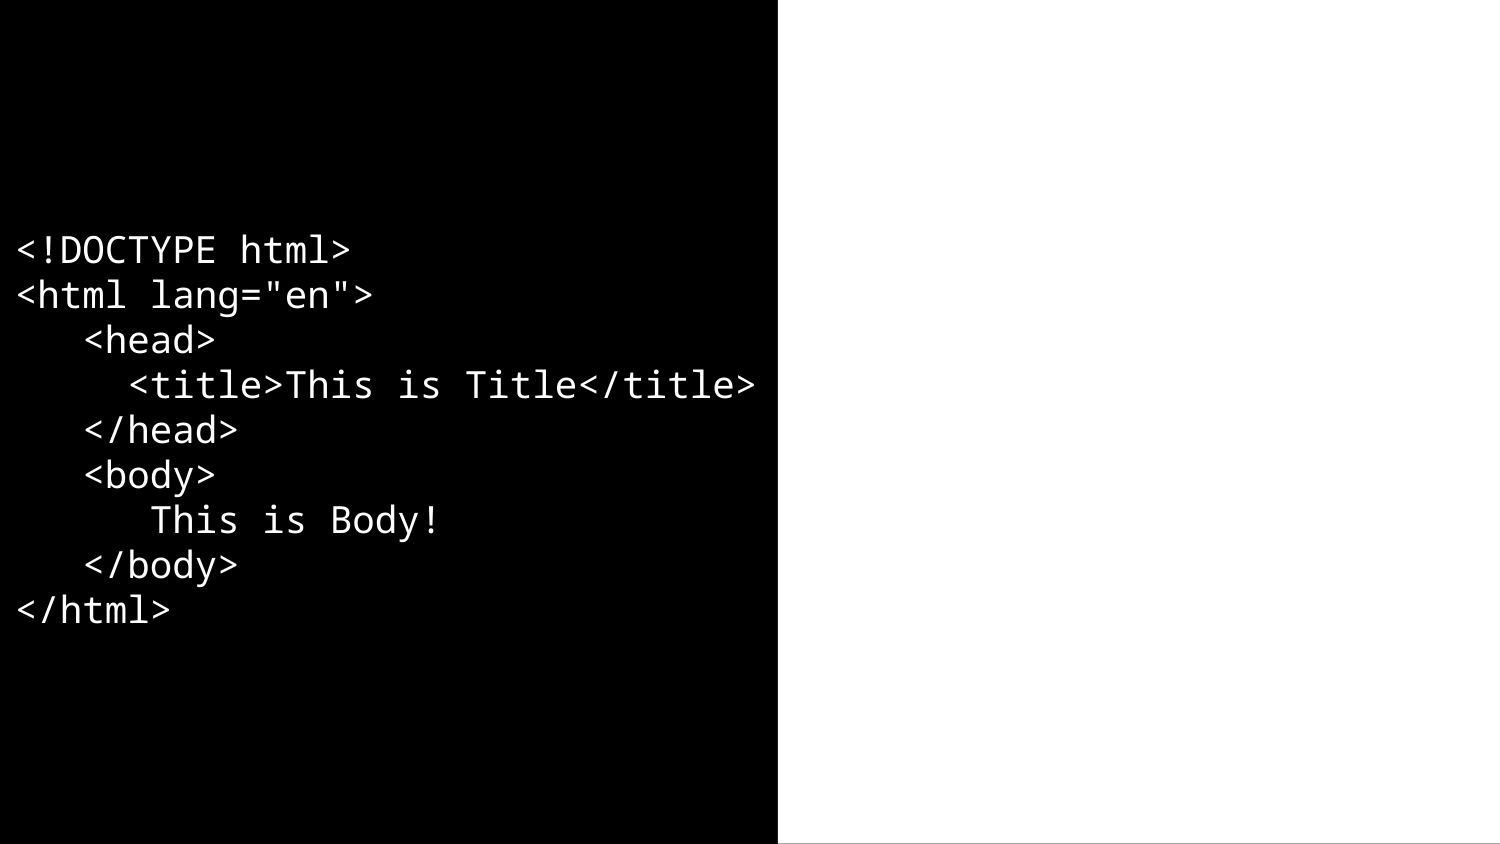

<!DOCTYPE html>
<html lang="en">
   <head>
     <title>This is Title</title>
   </head>
   <body>
      This is Body!
   </body>
</html>